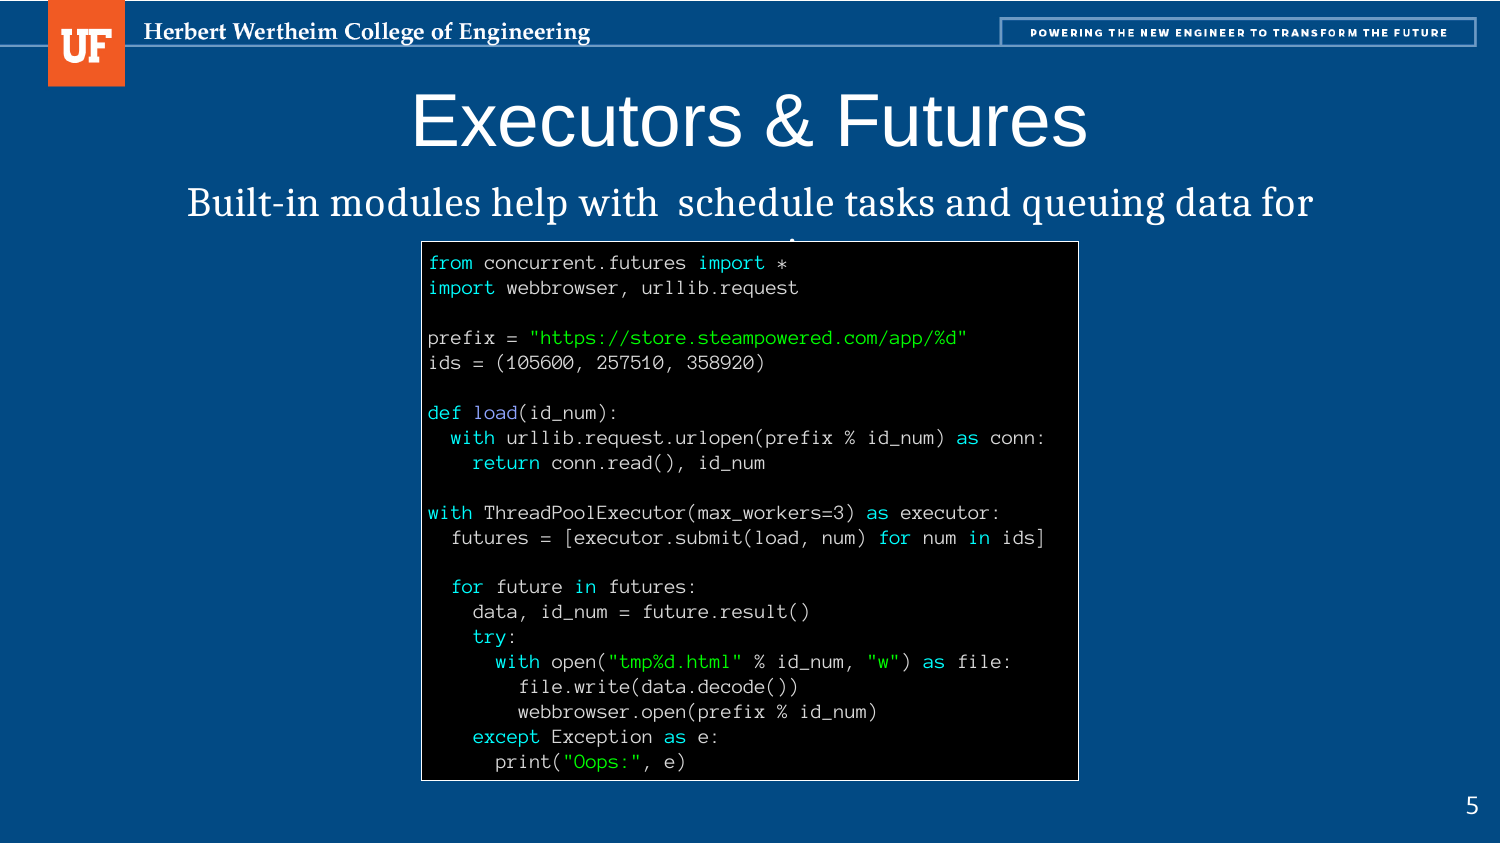

# Executors & Futures
Built-in modules help with  schedule tasks and queuing data for processing.
from concurrent.futures import *
import webbrowser, urllib.request

prefix = "https://store.steampowered.com/app/%d"
ids = (105600, 257510, 358920)

def load(id_num):
  with urllib.request.urlopen(prefix % id_num) as conn:
    return conn.read(), id_num

with ThreadPoolExecutor(max_workers=3) as executor:
  futures = [executor.submit(load, num) for num in ids]

  for future in futures:
    data, id_num = future.result()
    try:
      with open("tmp%d.html" % id_num, "w") as file:
        file.write(data.decode())
        webbrowser.open(prefix % id_num)
    except Exception as e:
      print("Oops:", e)
5